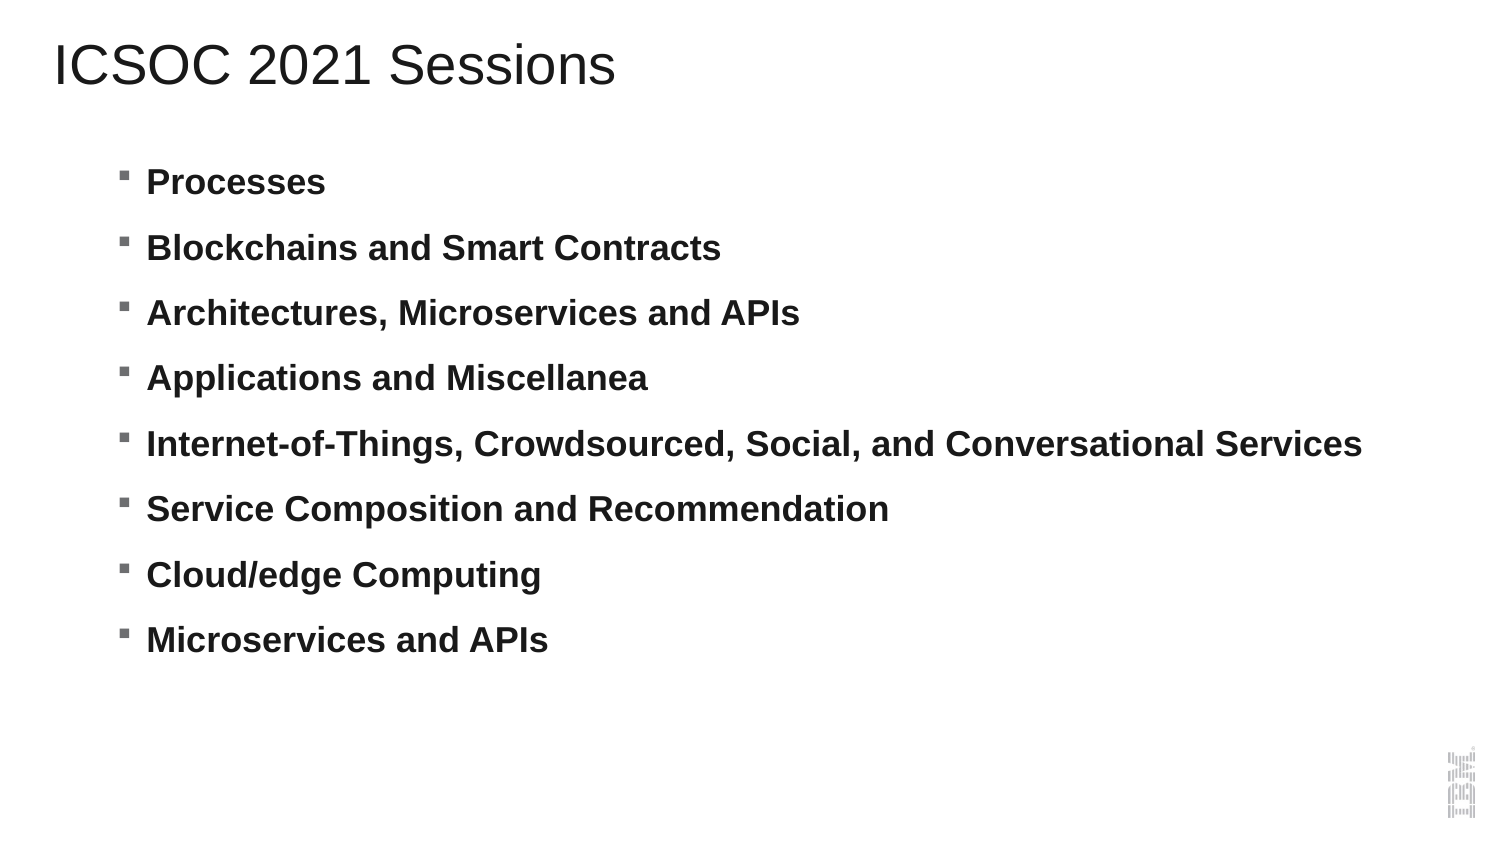

# ICSOC 2021 Sessions
Processes
Blockchains and Smart Contracts
Architectures, Microservices and APIs
Applications and Miscellanea
Internet-of-Things, Crowdsourced, Social, and Conversational Services
Service Composition and Recommendation
Cloud/edge Computing
Microservices and APIs